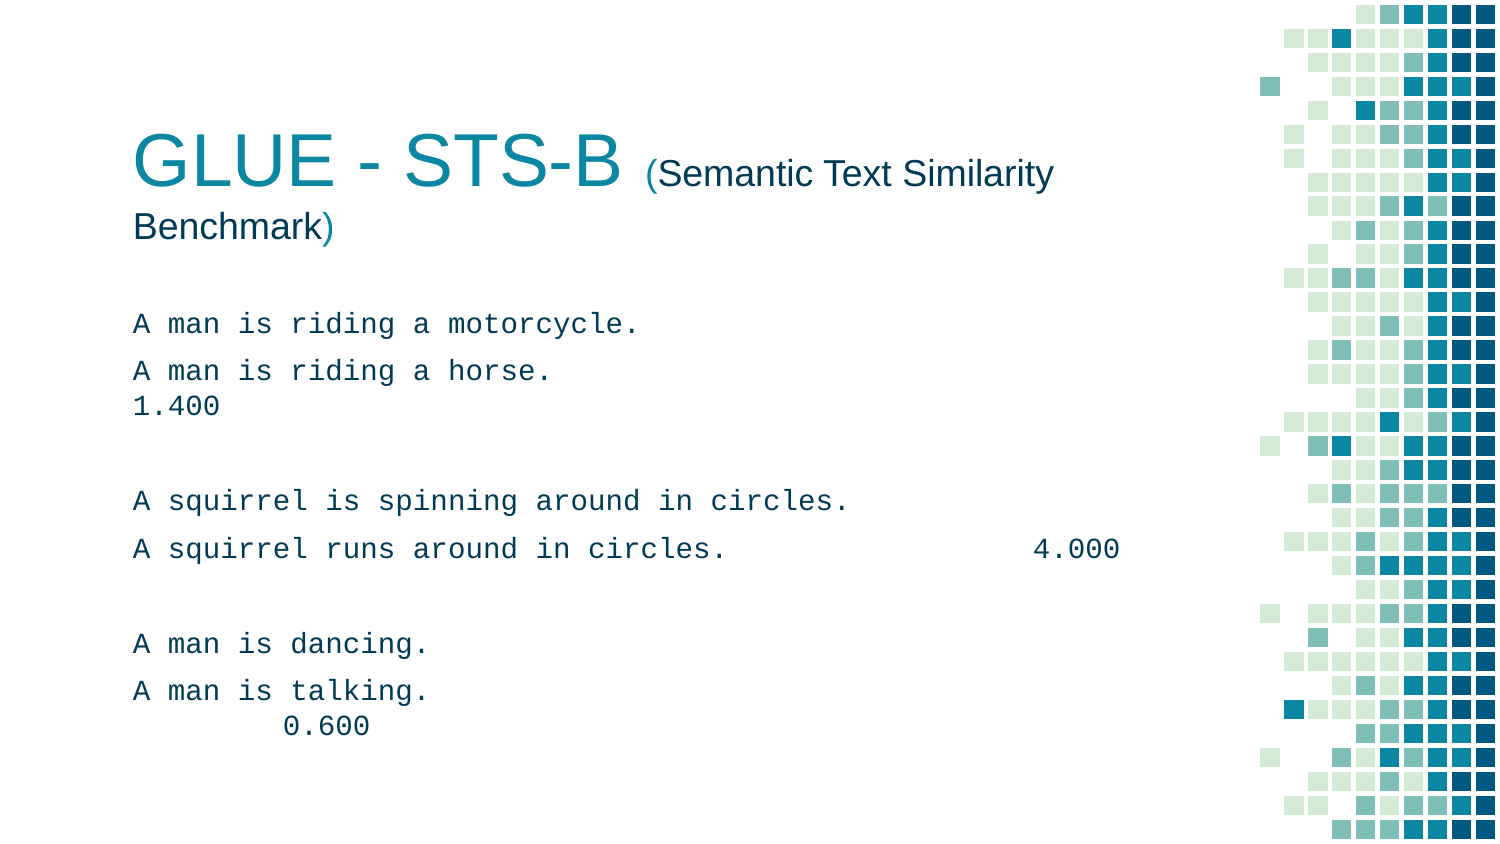

# GLUE - STS-B (Semantic Text Similarity Benchmark)
A man is riding a motorcycle.
A man is riding a horse.					1.400

A squirrel is spinning around in circles.
A squirrel runs around in circles.			4.000

A man is dancing.
A man is talking.							0.600